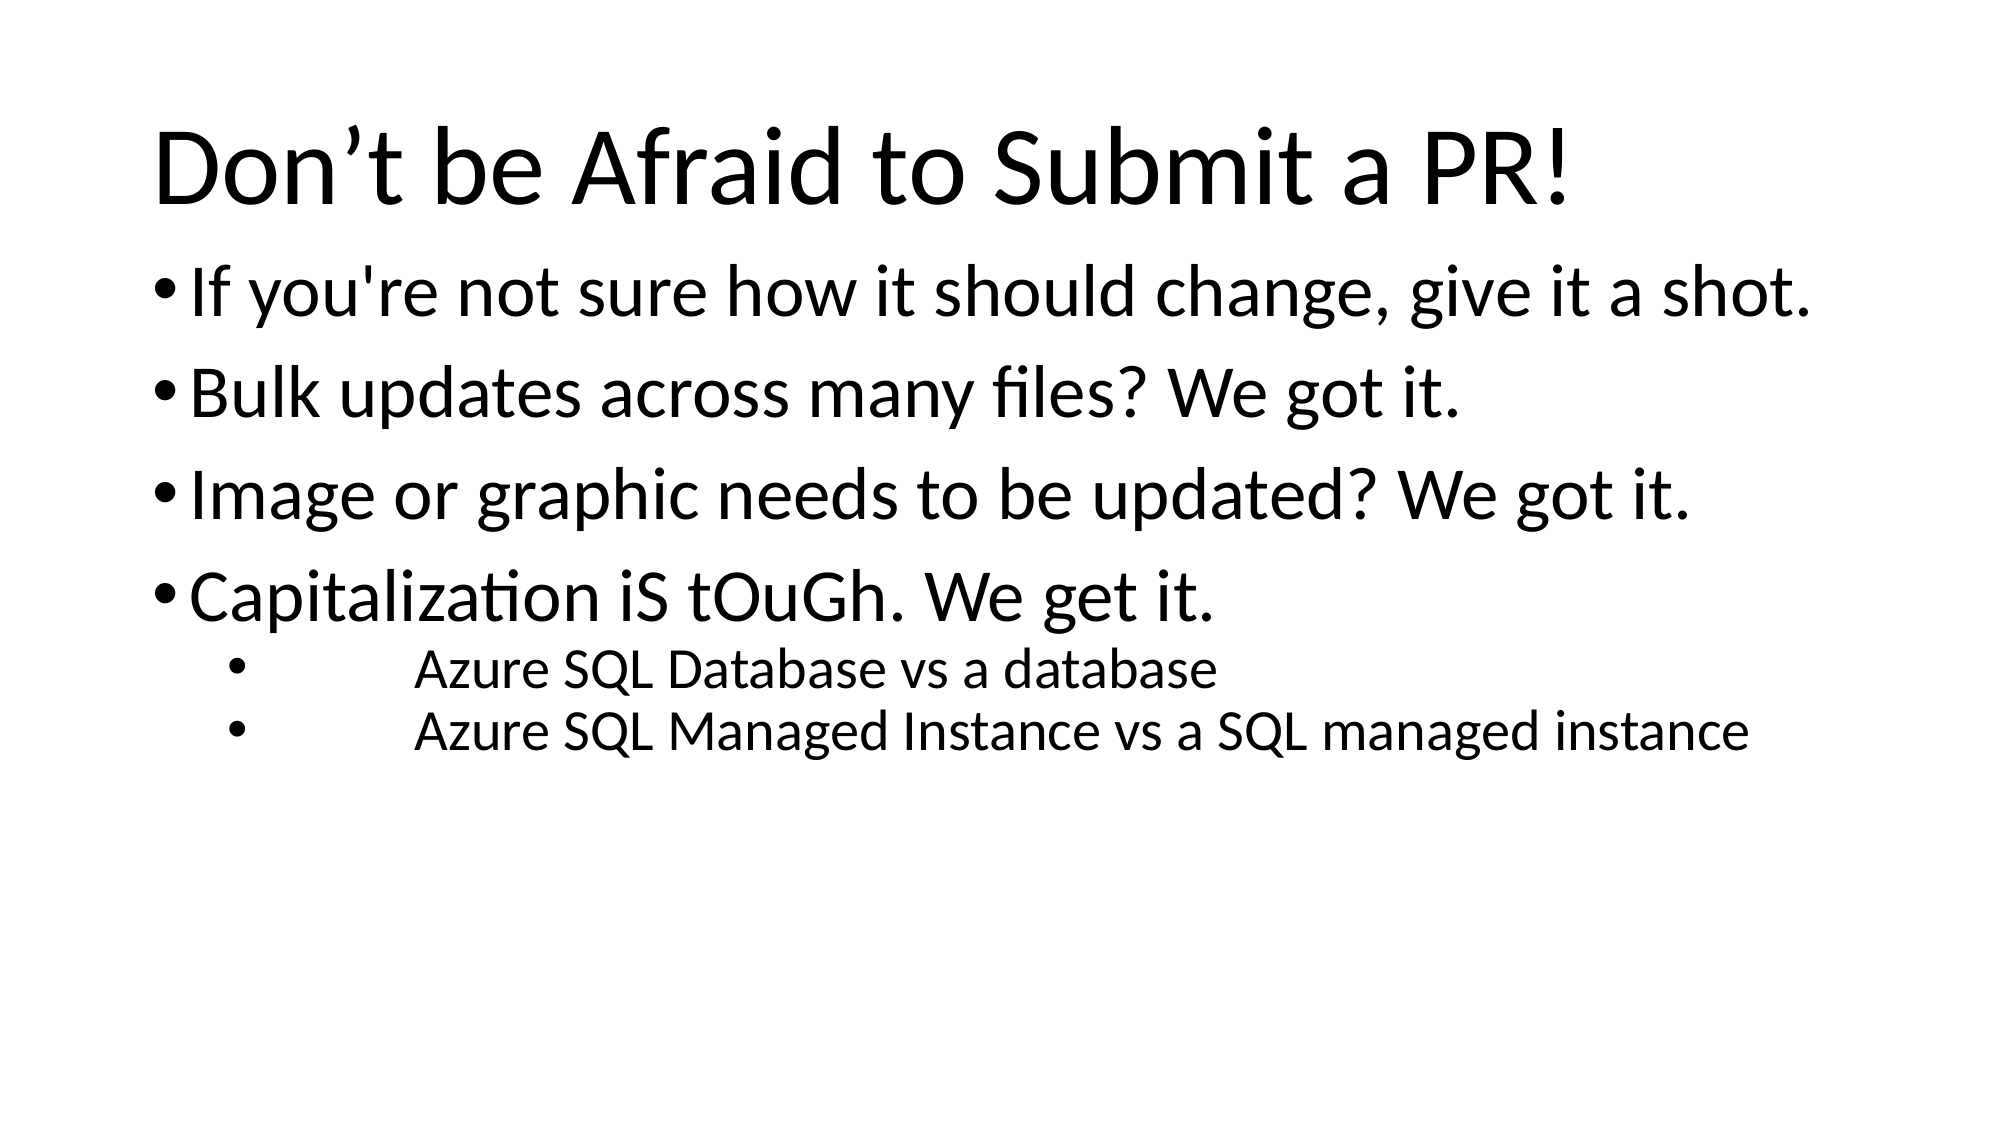

# Don’t be Afraid to Submit a PR!
If you're not sure how it should change, give it a shot.
Bulk updates across many files? We got it.
Image or graphic needs to be updated? We got it.
Capitalization iS tOuGh. We get it.
	Azure SQL Database vs a database
	Azure SQL Managed Instance vs a SQL managed instance